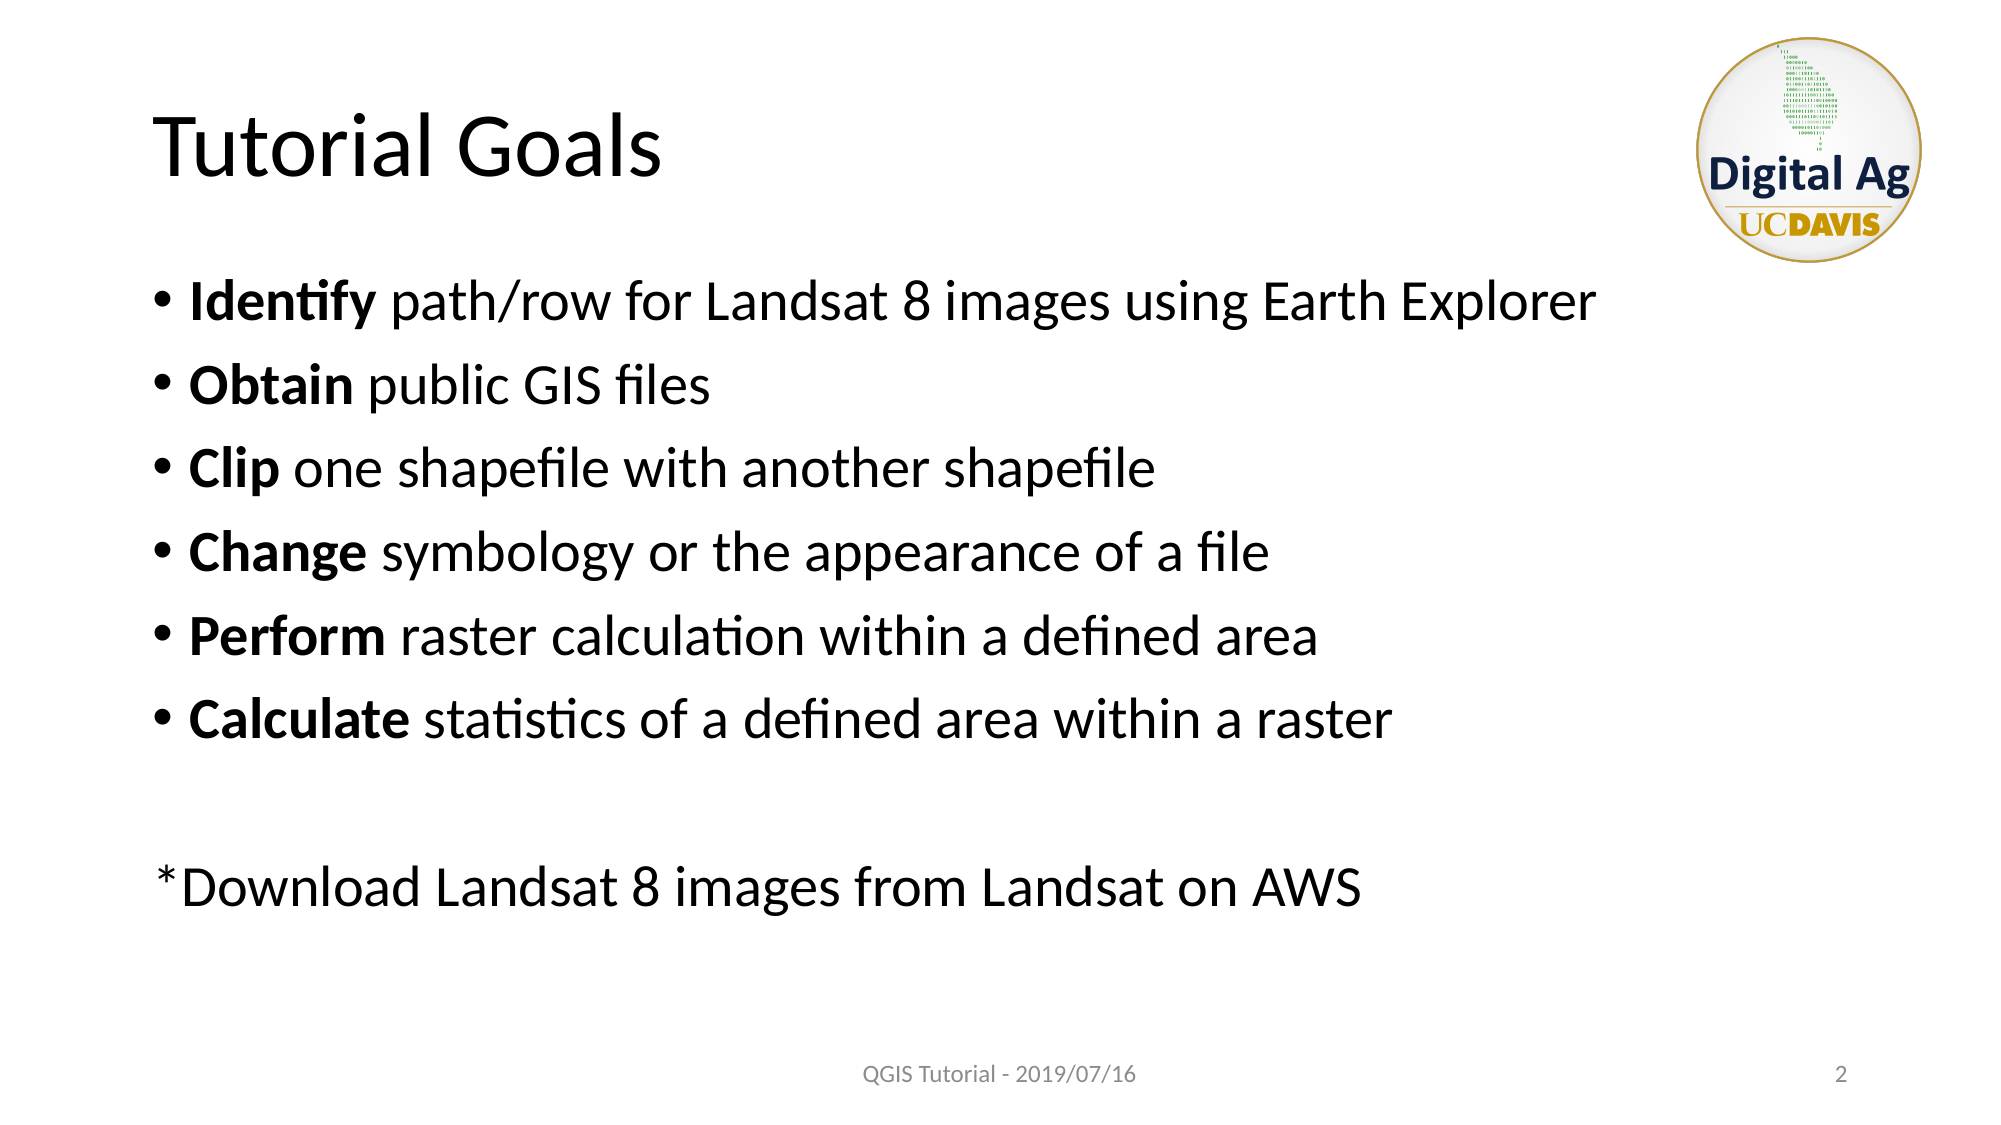

# Tutorial Goals
Identify path/row for Landsat 8 images using Earth Explorer
Obtain public GIS files
Clip one shapefile with another shapefile
Change symbology or the appearance of a file
Perform raster calculation within a defined area
Calculate statistics of a defined area within a raster

*Download Landsat 8 images from Landsat on AWS

QGIS Tutorial - 2019/07/16
2